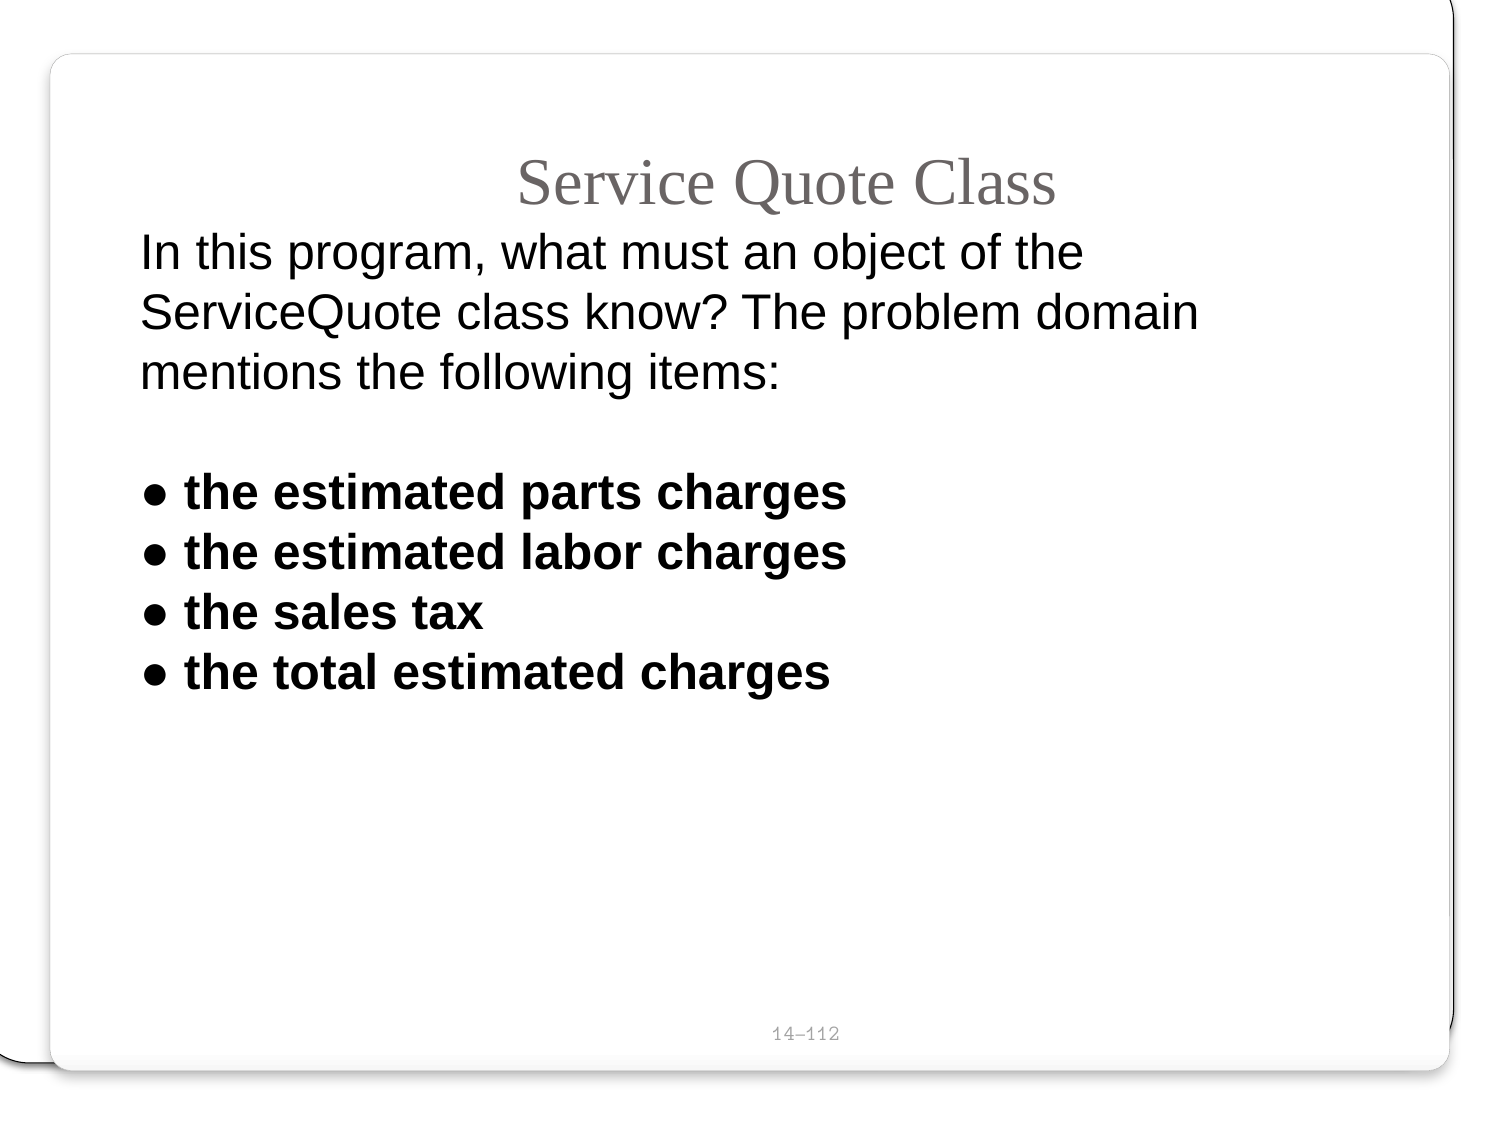

Service Quote Class
In this program, what must an object of the ServiceQuote class know? The problem domain mentions the following items:

● the estimated parts charges
● the estimated labor charges
● the sales tax
● the total estimated charges

14-112